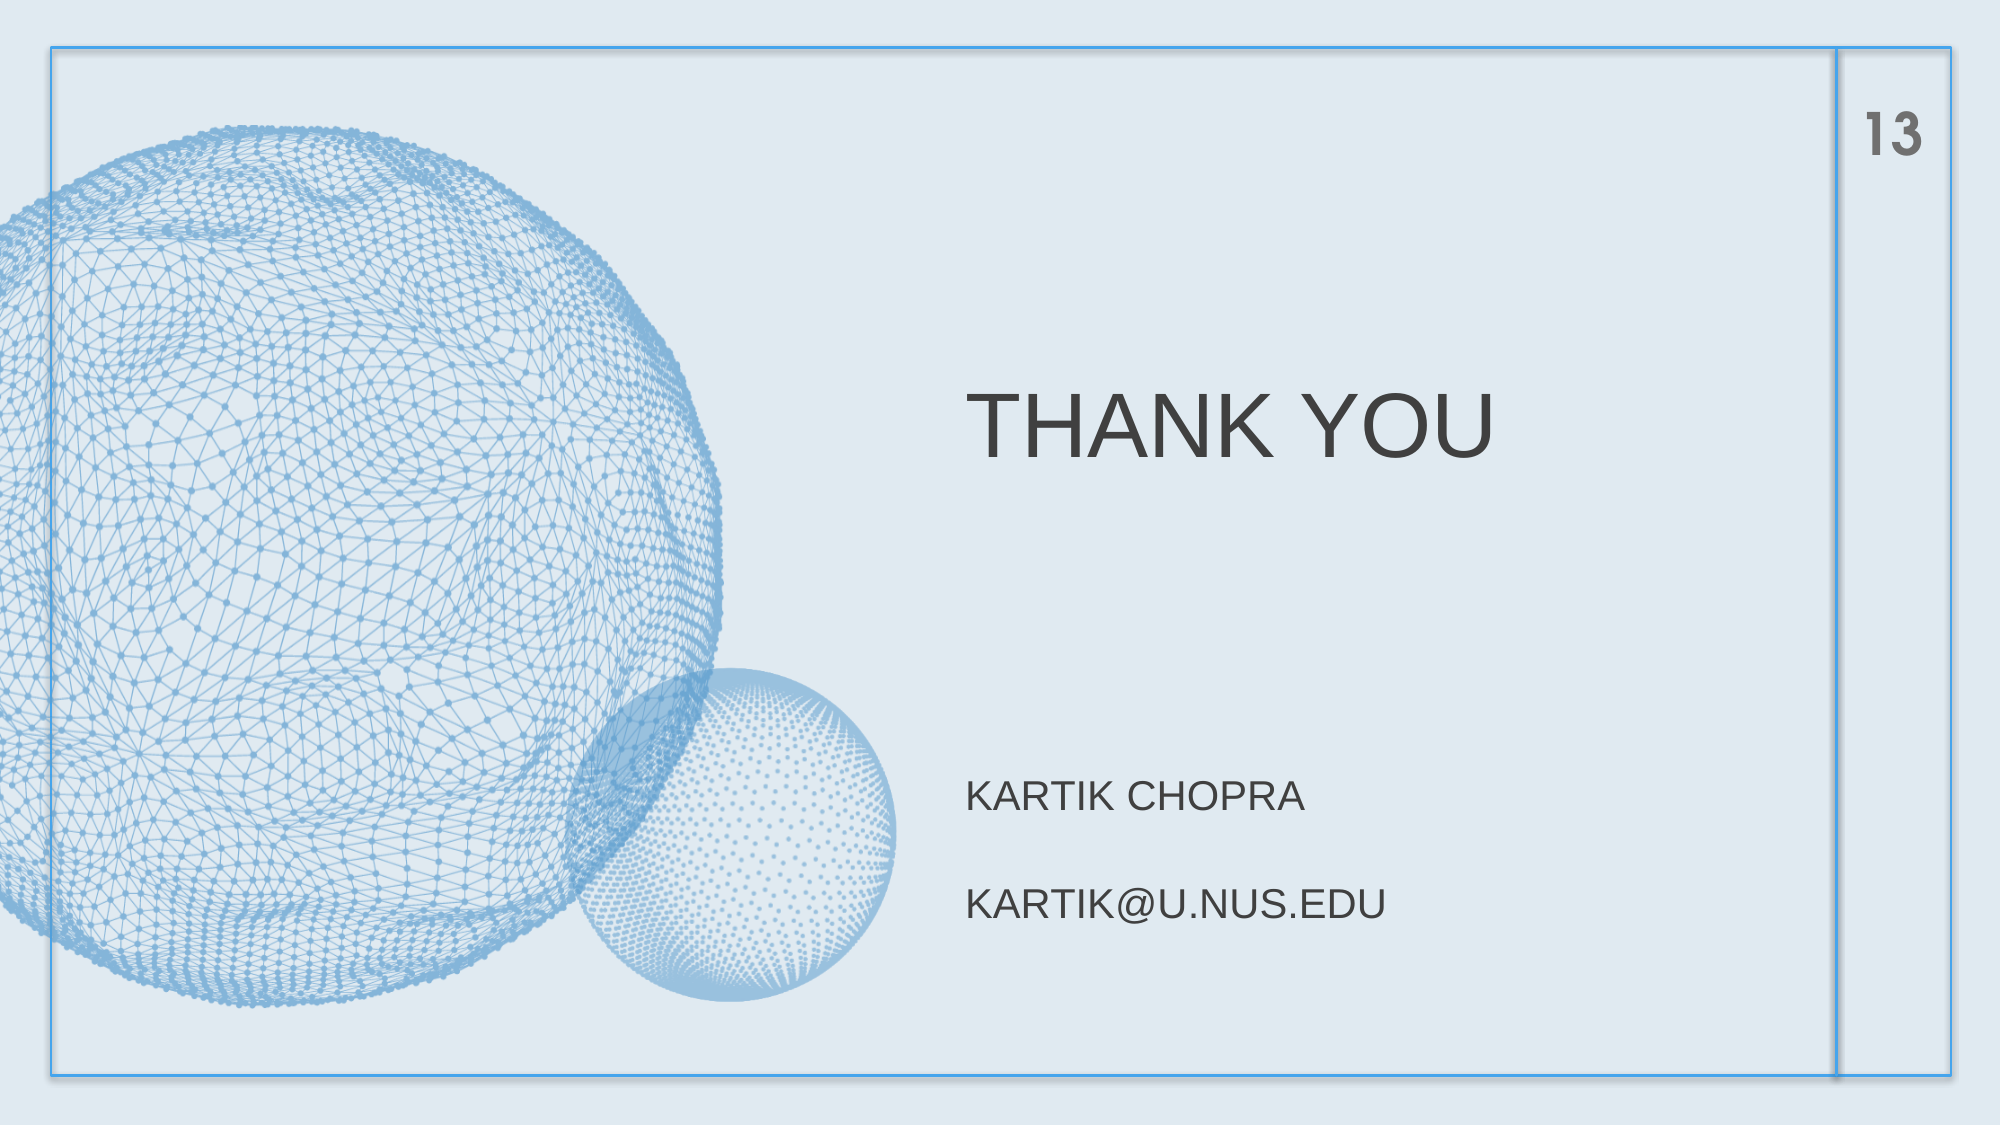

13
# Thank you
Kartik Chopra
Kartik@u.nus.edu